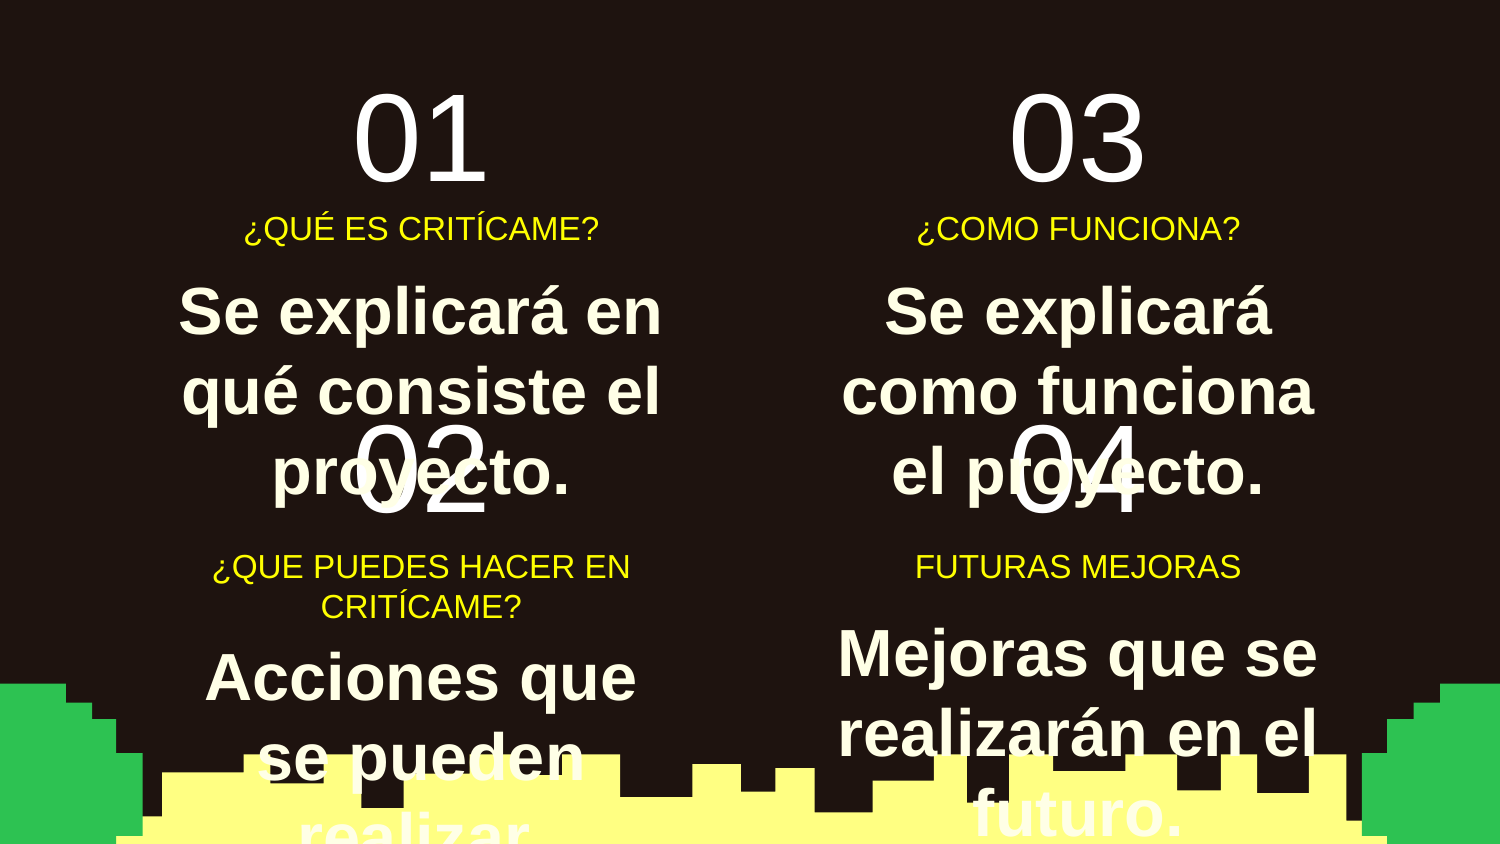

01
03
¿COMO FUNCIONA?
# ¿QUÉ ES CRITÍCAME?
Se explicará como funciona el proyecto.
Se explicará en qué consiste el proyecto.

02
04
¿QUE PUEDES HACER EN CRITÍCAME?
FUTURAS MEJORAS
Mejoras que se realizarán en el futuro.
Acciones que se pueden realizar.